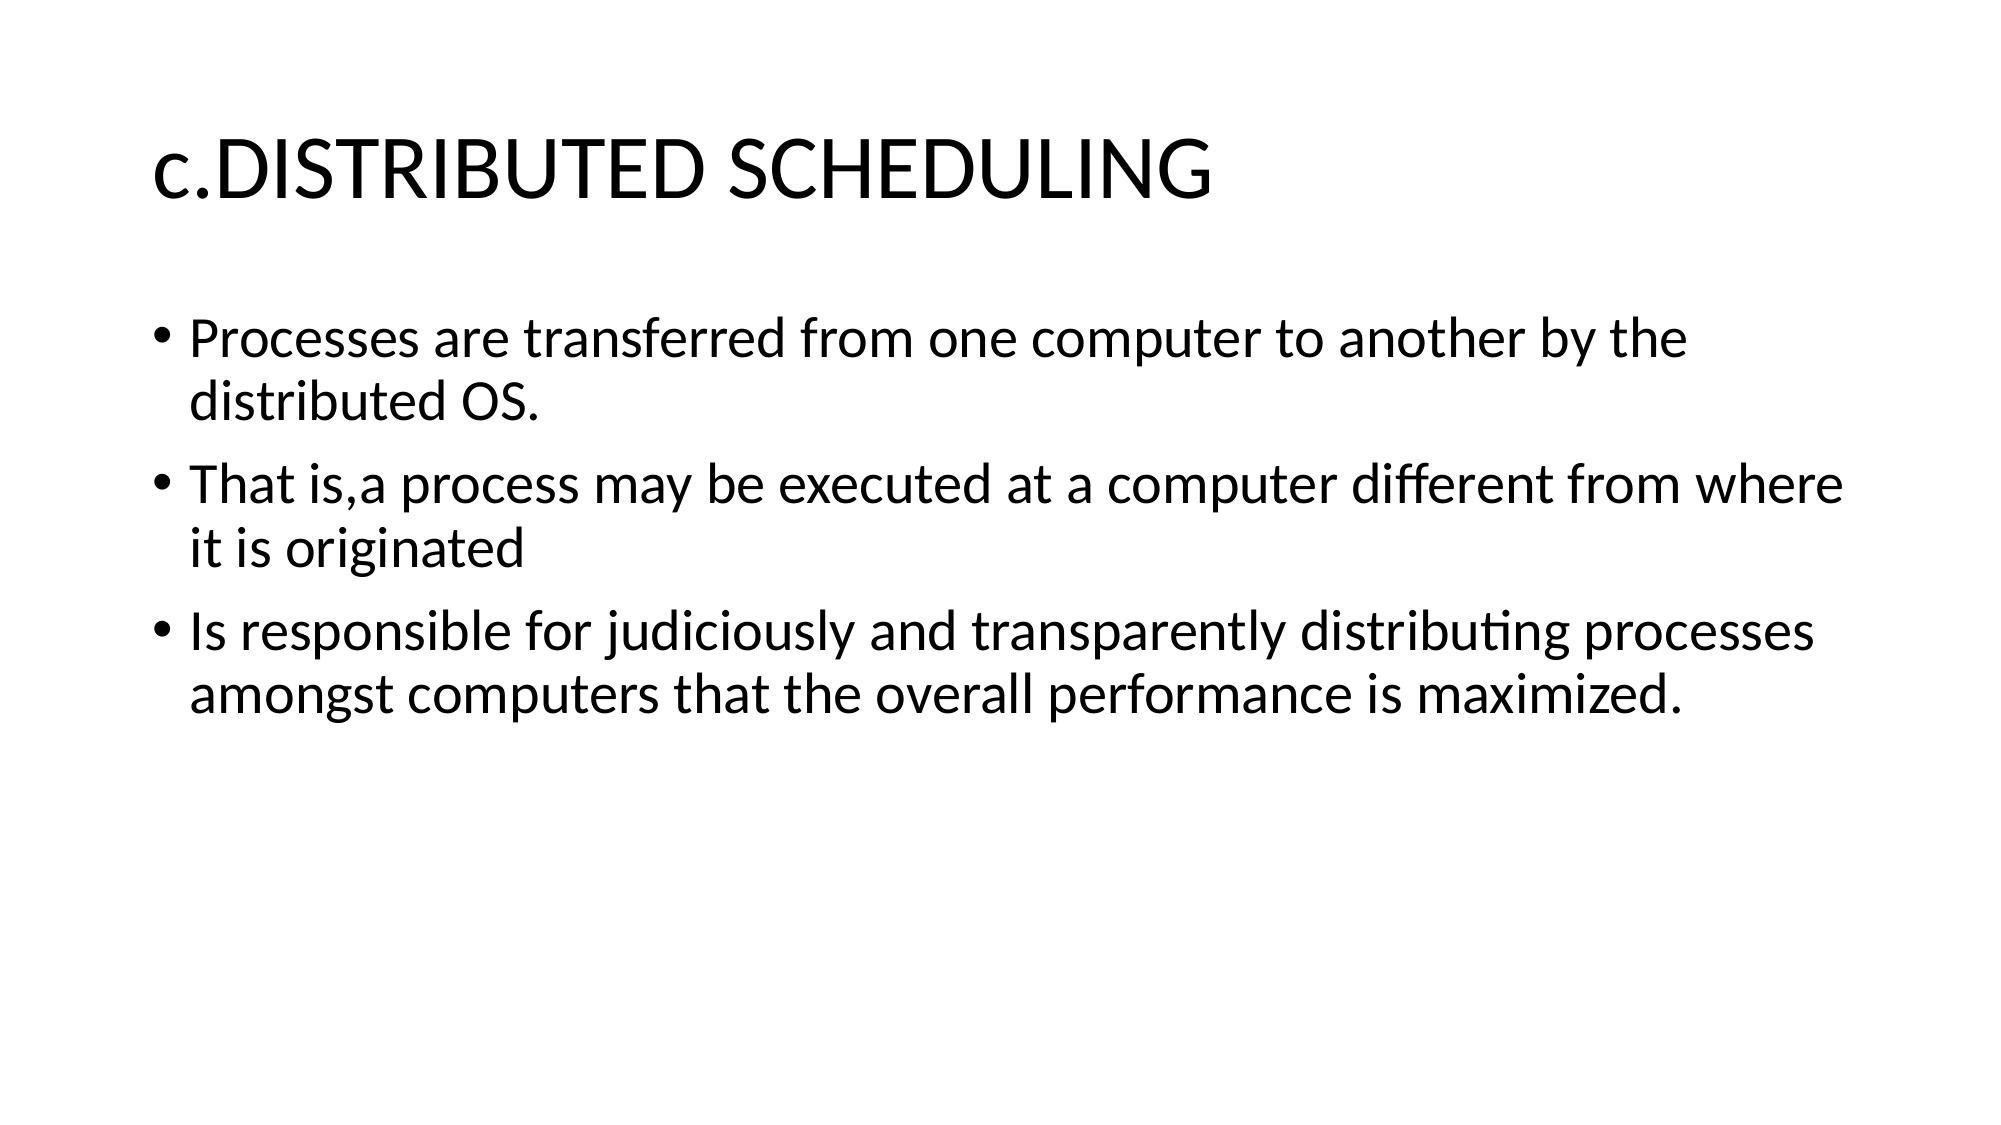

# c.DISTRIBUTED SCHEDULING
Processes are transferred from one computer to another by the distributed OS.
That is,a process may be executed at a computer different from where it is originated
Is responsible for judiciously and transparently distributing processes amongst computers that the overall performance is maximized.